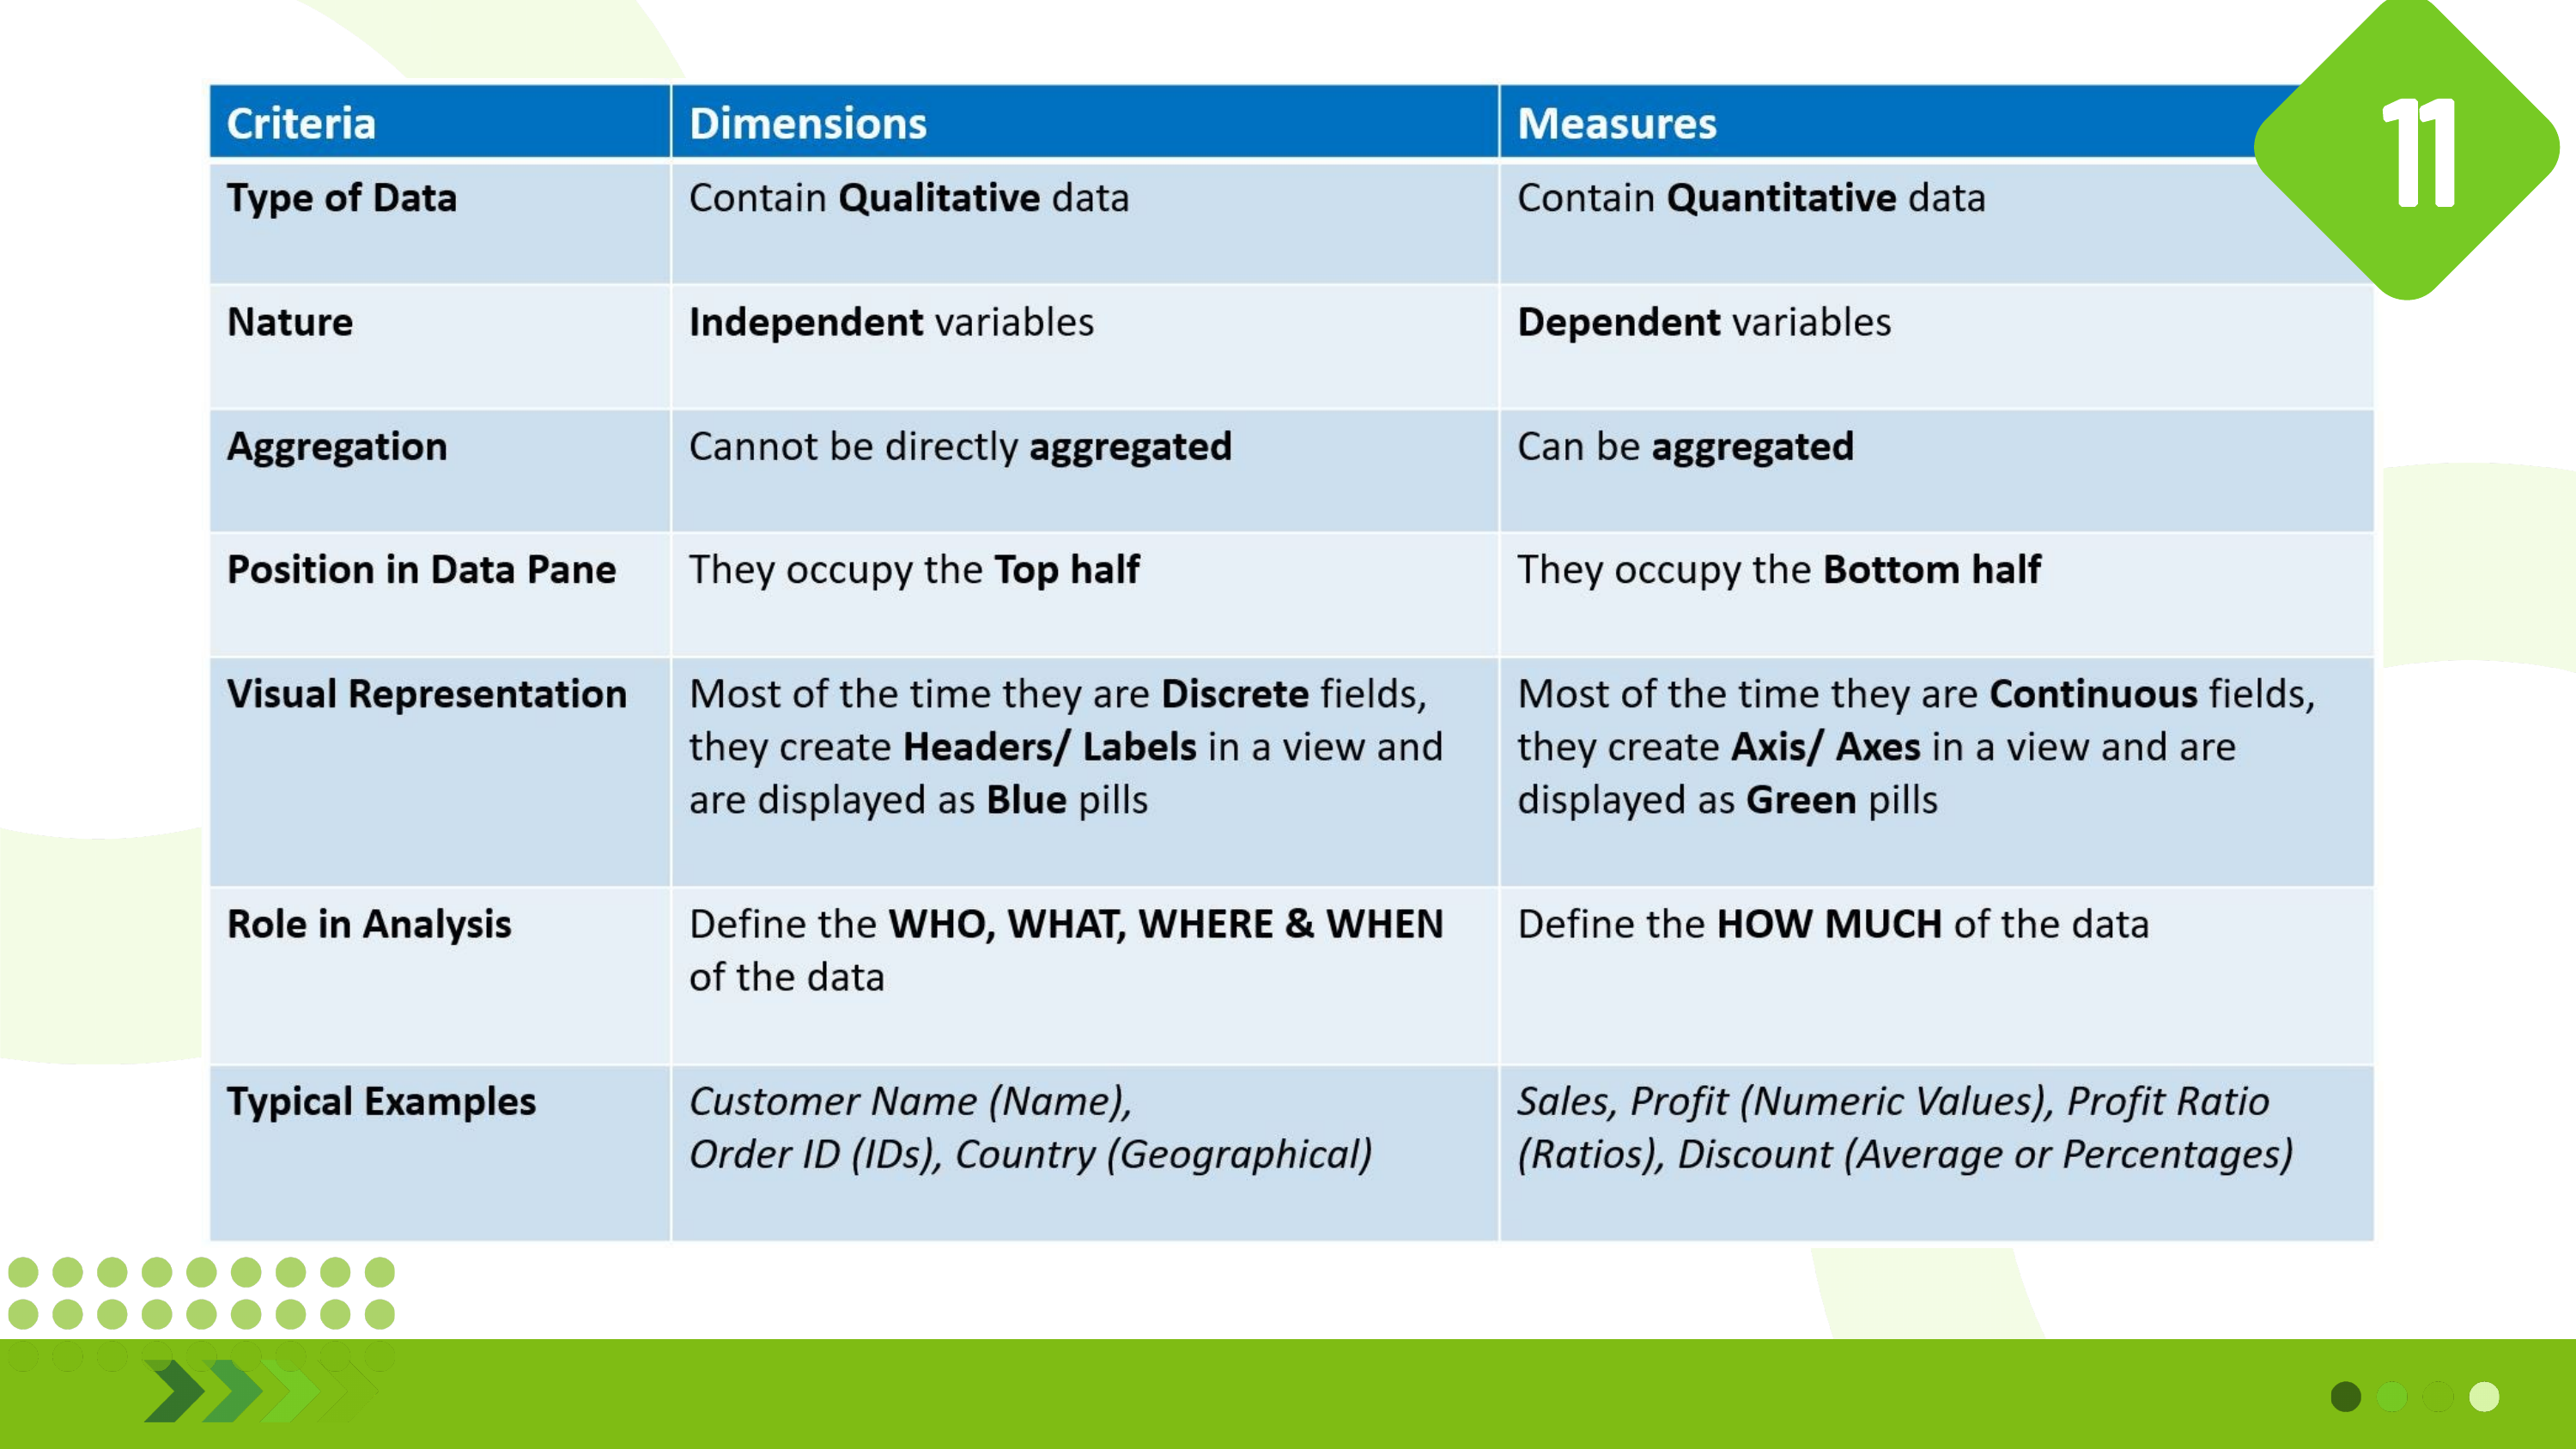

11

 07

Tableau Desktop vs. Tableau Services